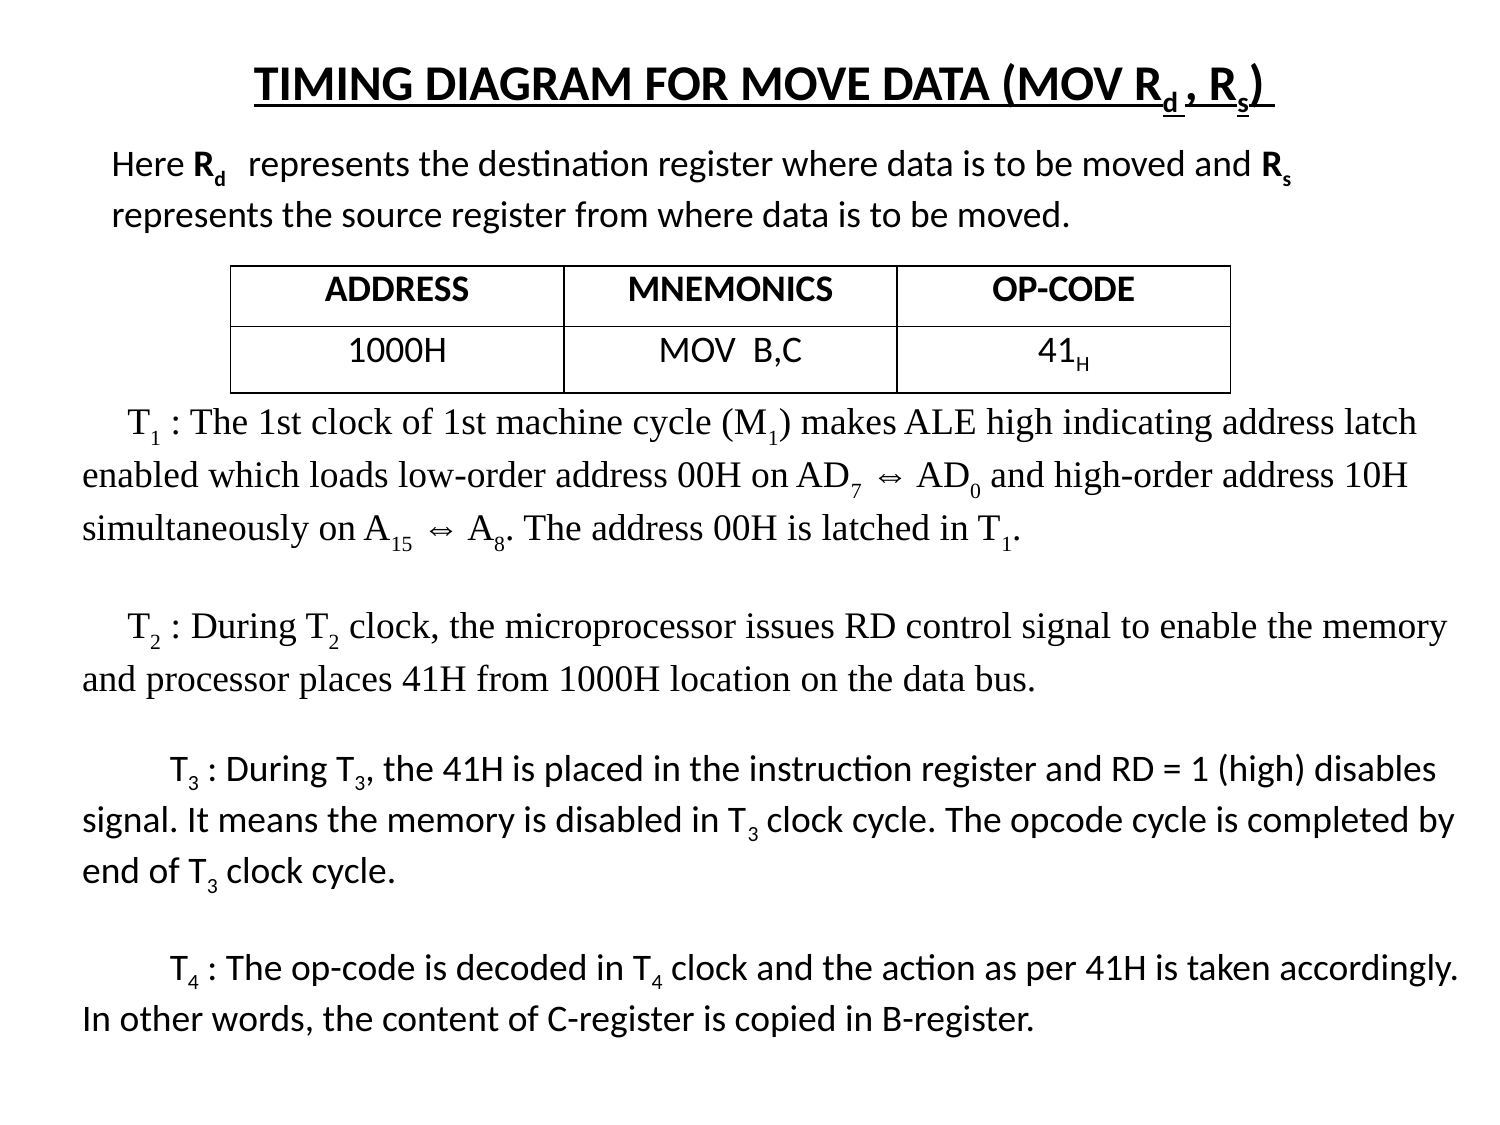

TIMING DIAGRAM FOR MOVE DATA (MOV Rd , Rs)
Here Rd   represents the destination register where data is to be moved and Rs    represents the source register from where data is to be moved.
| ADDRESS | MNEMONICS | OP-CODE |
| --- | --- | --- |
| 1000H | MOV B,C | 41H |

T1 : The 1st clock of 1st machine cycle (M1) makes ALE high indicating address latch enabled which loads low-order address 00H on AD7 ⇔ AD0 and high-order address 10H simultaneously on A15 ⇔ A8. The address 00H is latched in T1.

T2 : During T2 clock, the microprocessor issues RD control signal to enable the memory and processor places 41H from 1000H location on the data bus.

     T3 : During T3, the 41H is placed in the instruction register and RD = 1 (high) disables signal. It means the memory is disabled in T3 clock cycle. The opcode cycle is completed by end of T3 clock cycle.

     T4 : The op-code is decoded in T4 clock and the action as per 41H is taken accordingly. In other words, the content of C-register is copied in B-register.